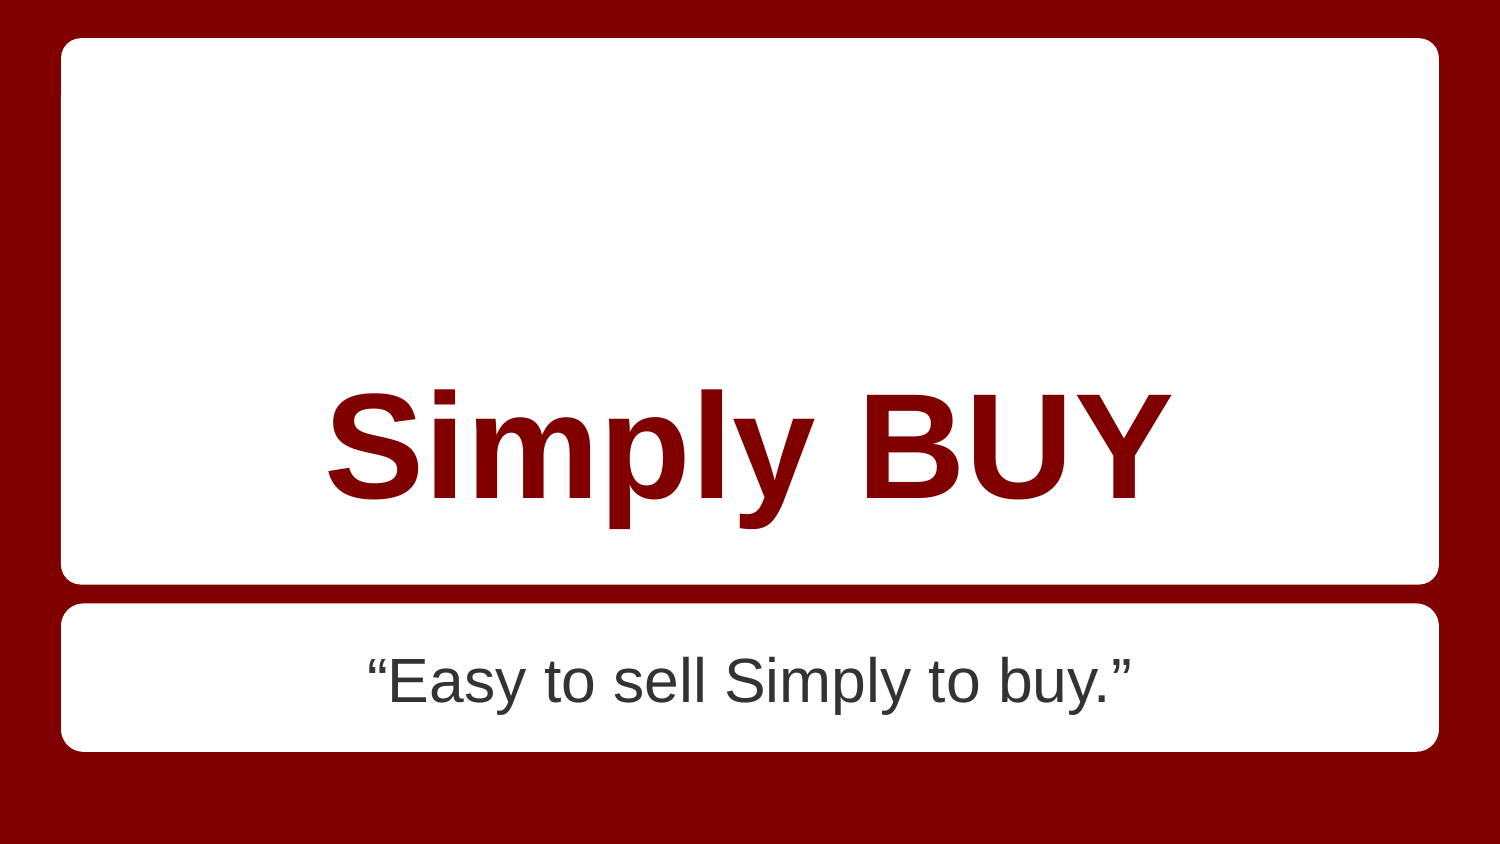

# Simply BUY
“Easy to sell Simply to buy.”